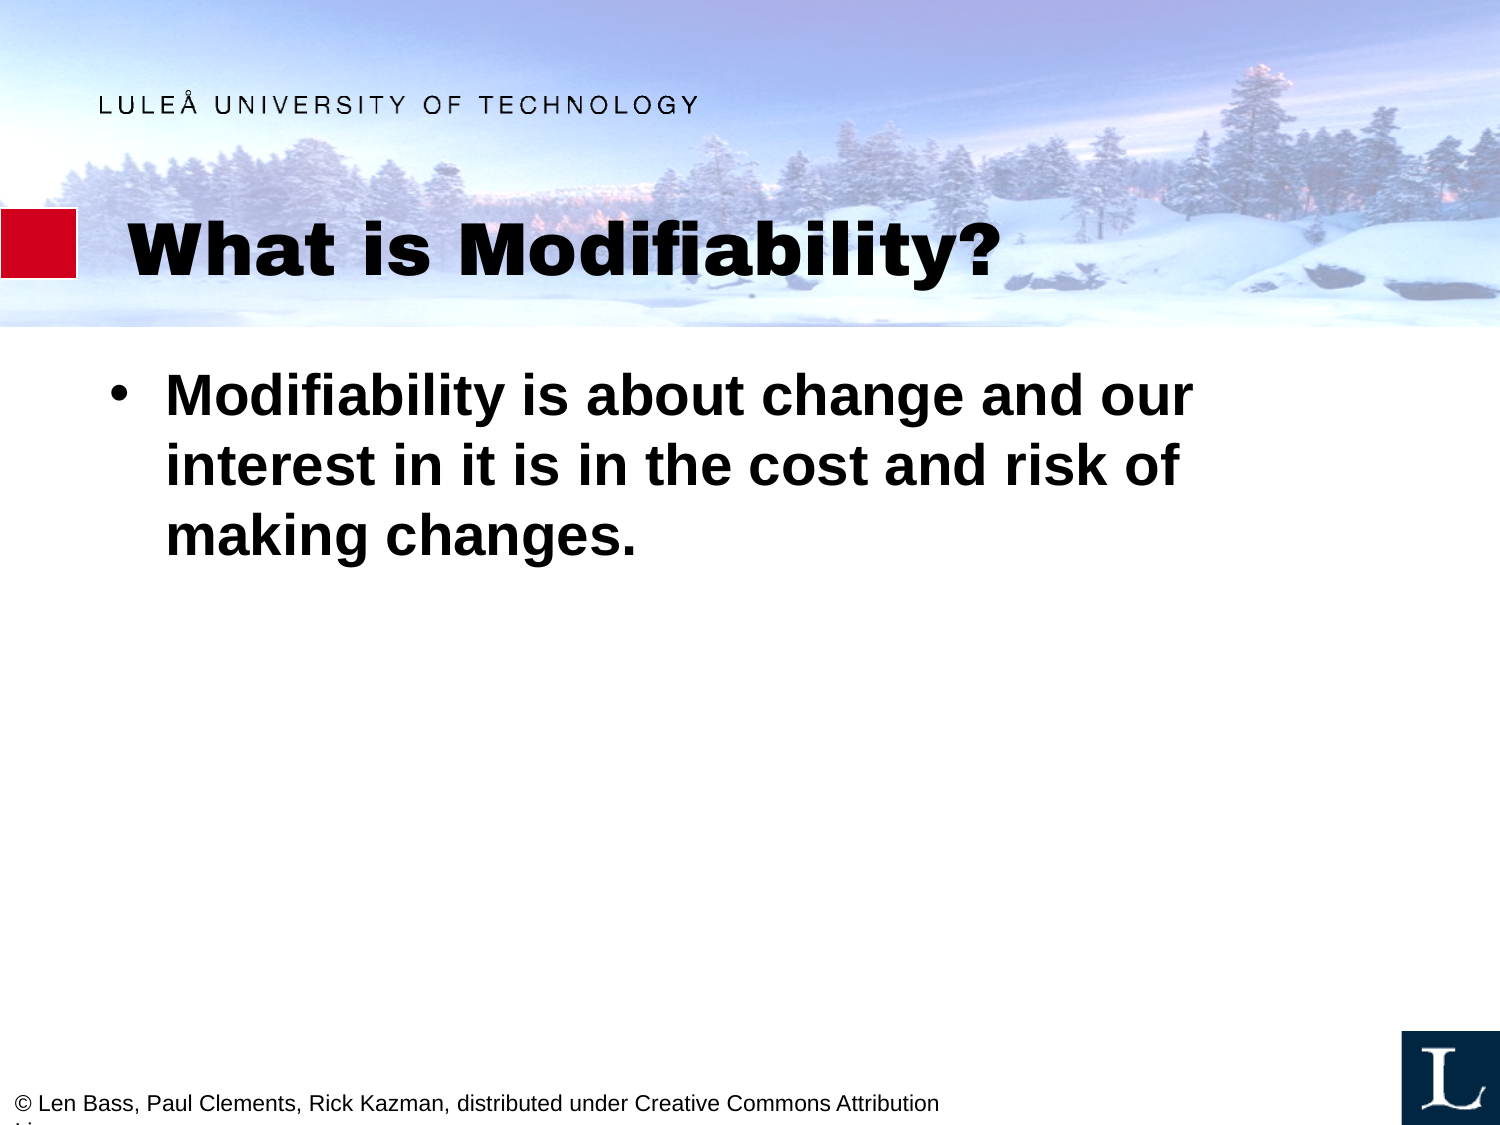

# What is Modifiability?
Modifiability is about change and our interest in it is in the cost and risk of making changes.

© Len Bass, Paul Clements, Rick Kazman, distributed under Creative Commons Attribution License